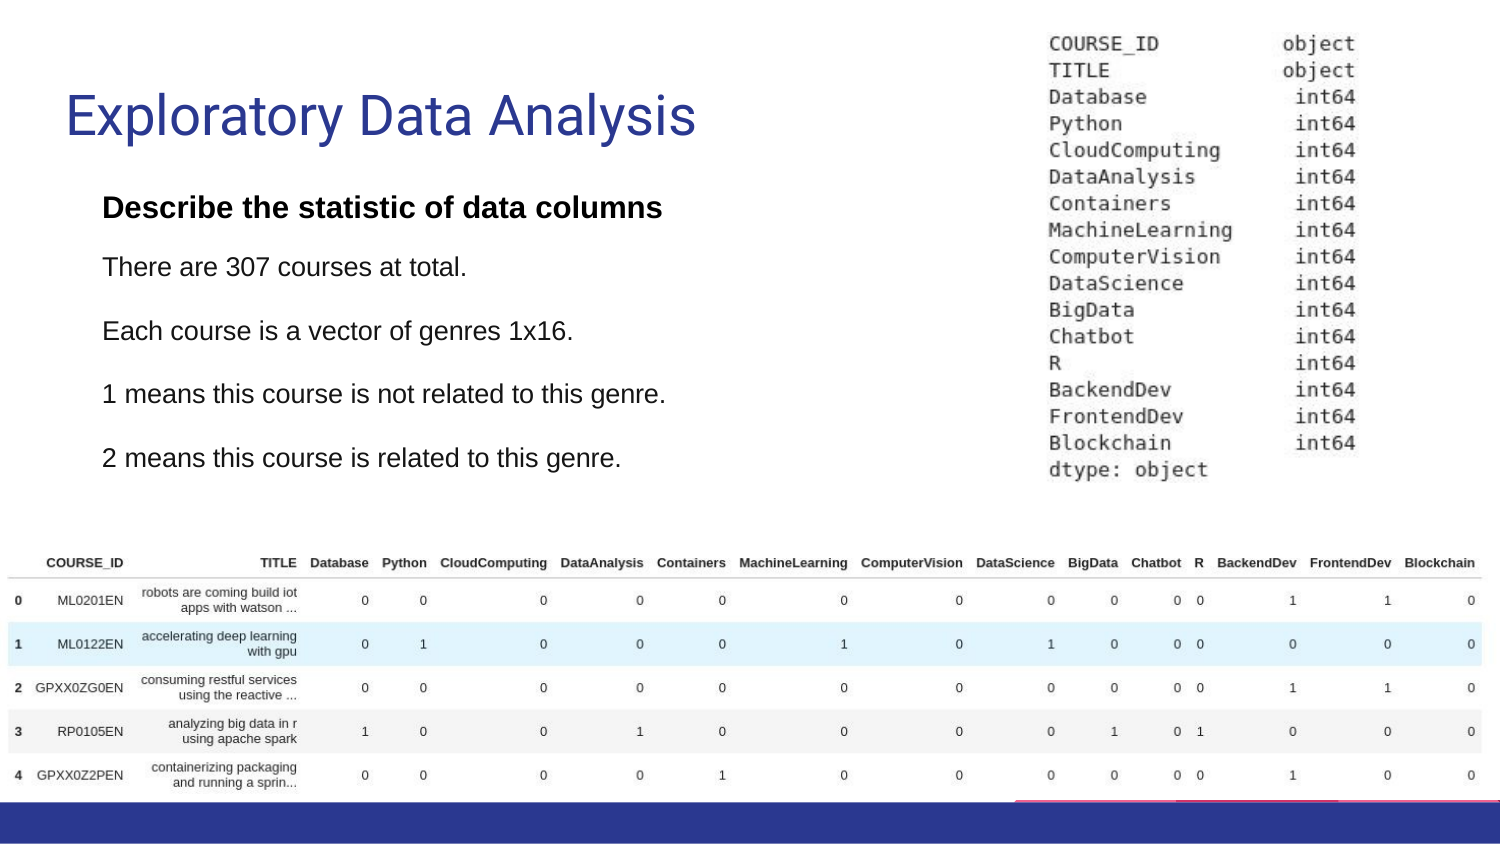

# Exploratory Data Analysis
Describe the statistic of data columns
There are 307 courses at total.

Each course is a vector of genres 1x16.

means this course is not related to this genre.

means this course is related to this genre.